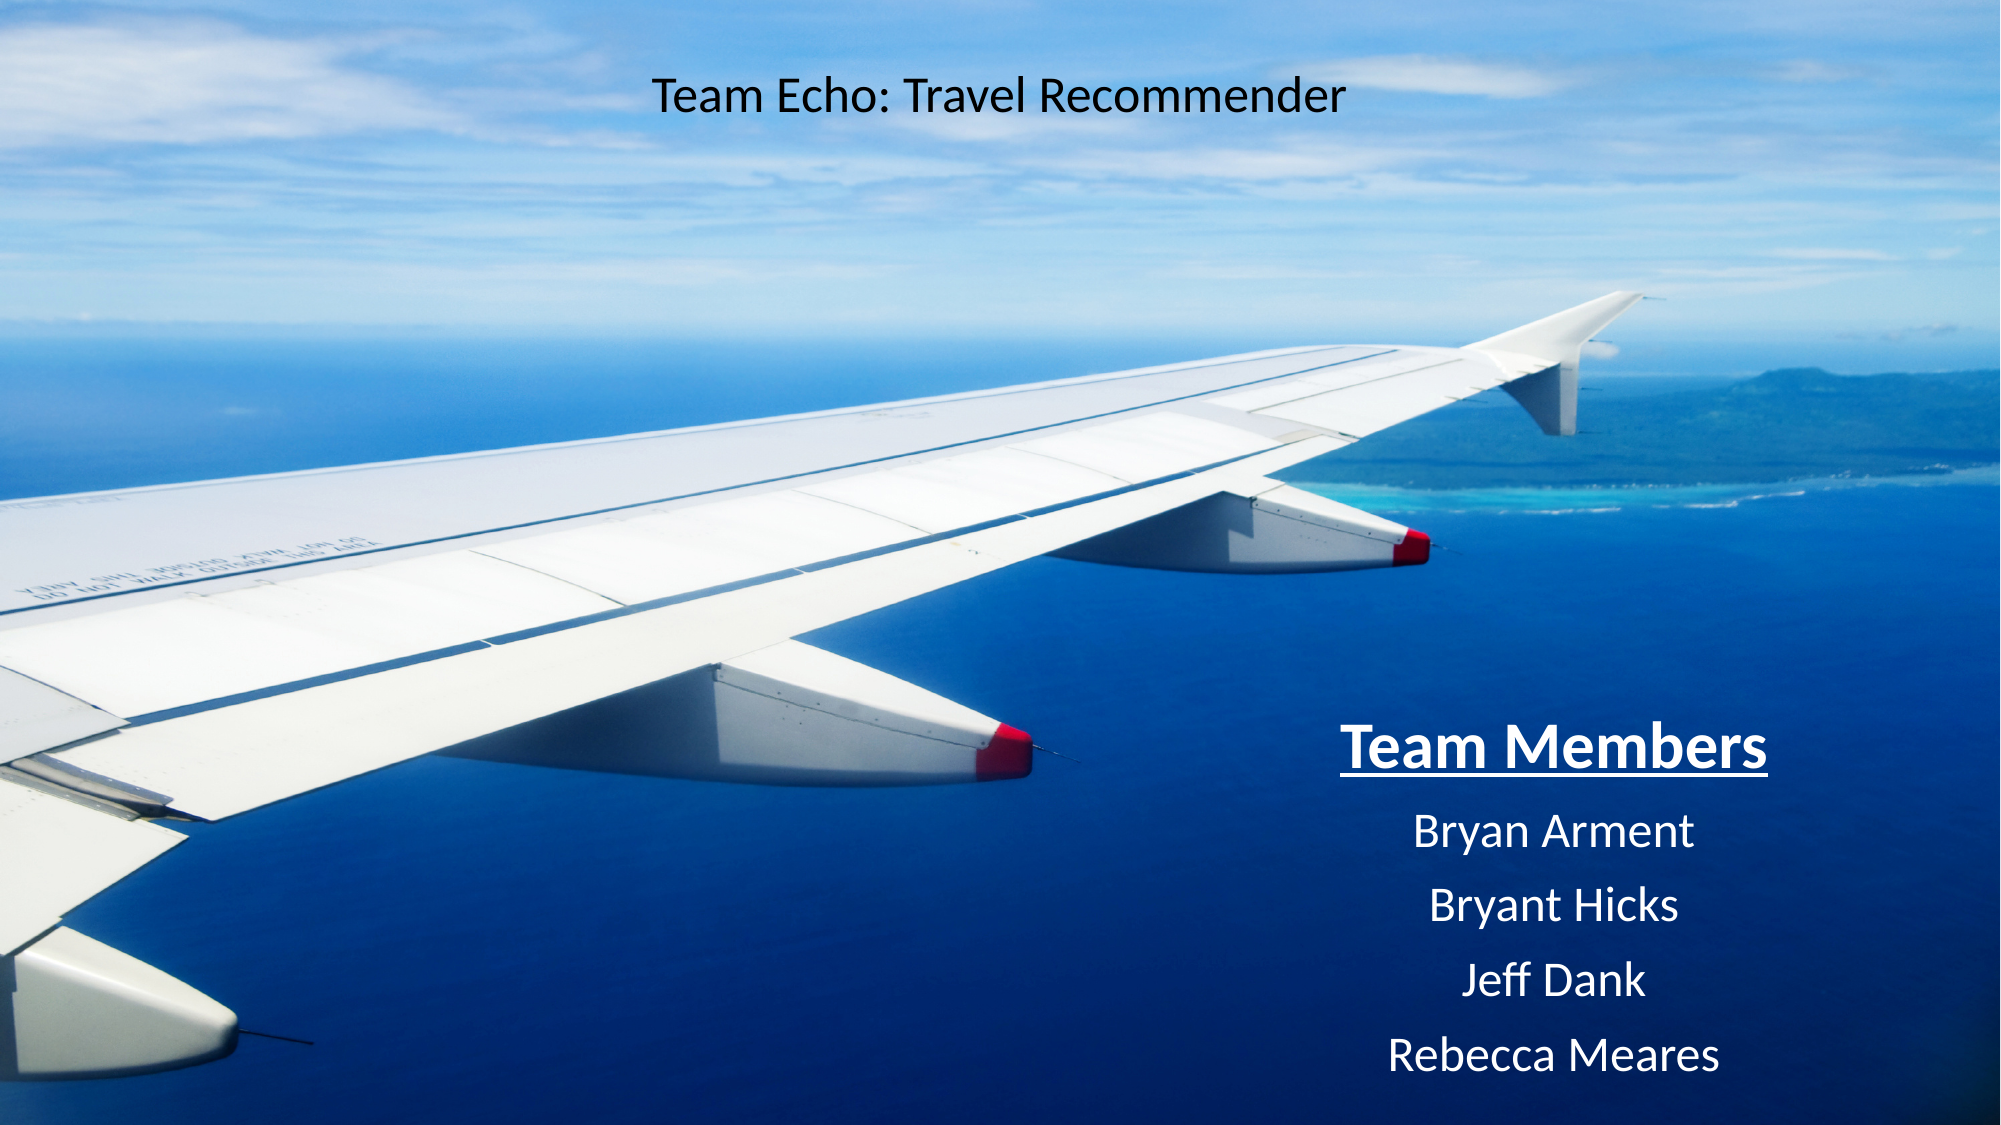

# Team Echo: Travel Recommender
Team Members
Bryan Arment
Bryant Hicks
Jeff Dank
Rebecca Meares